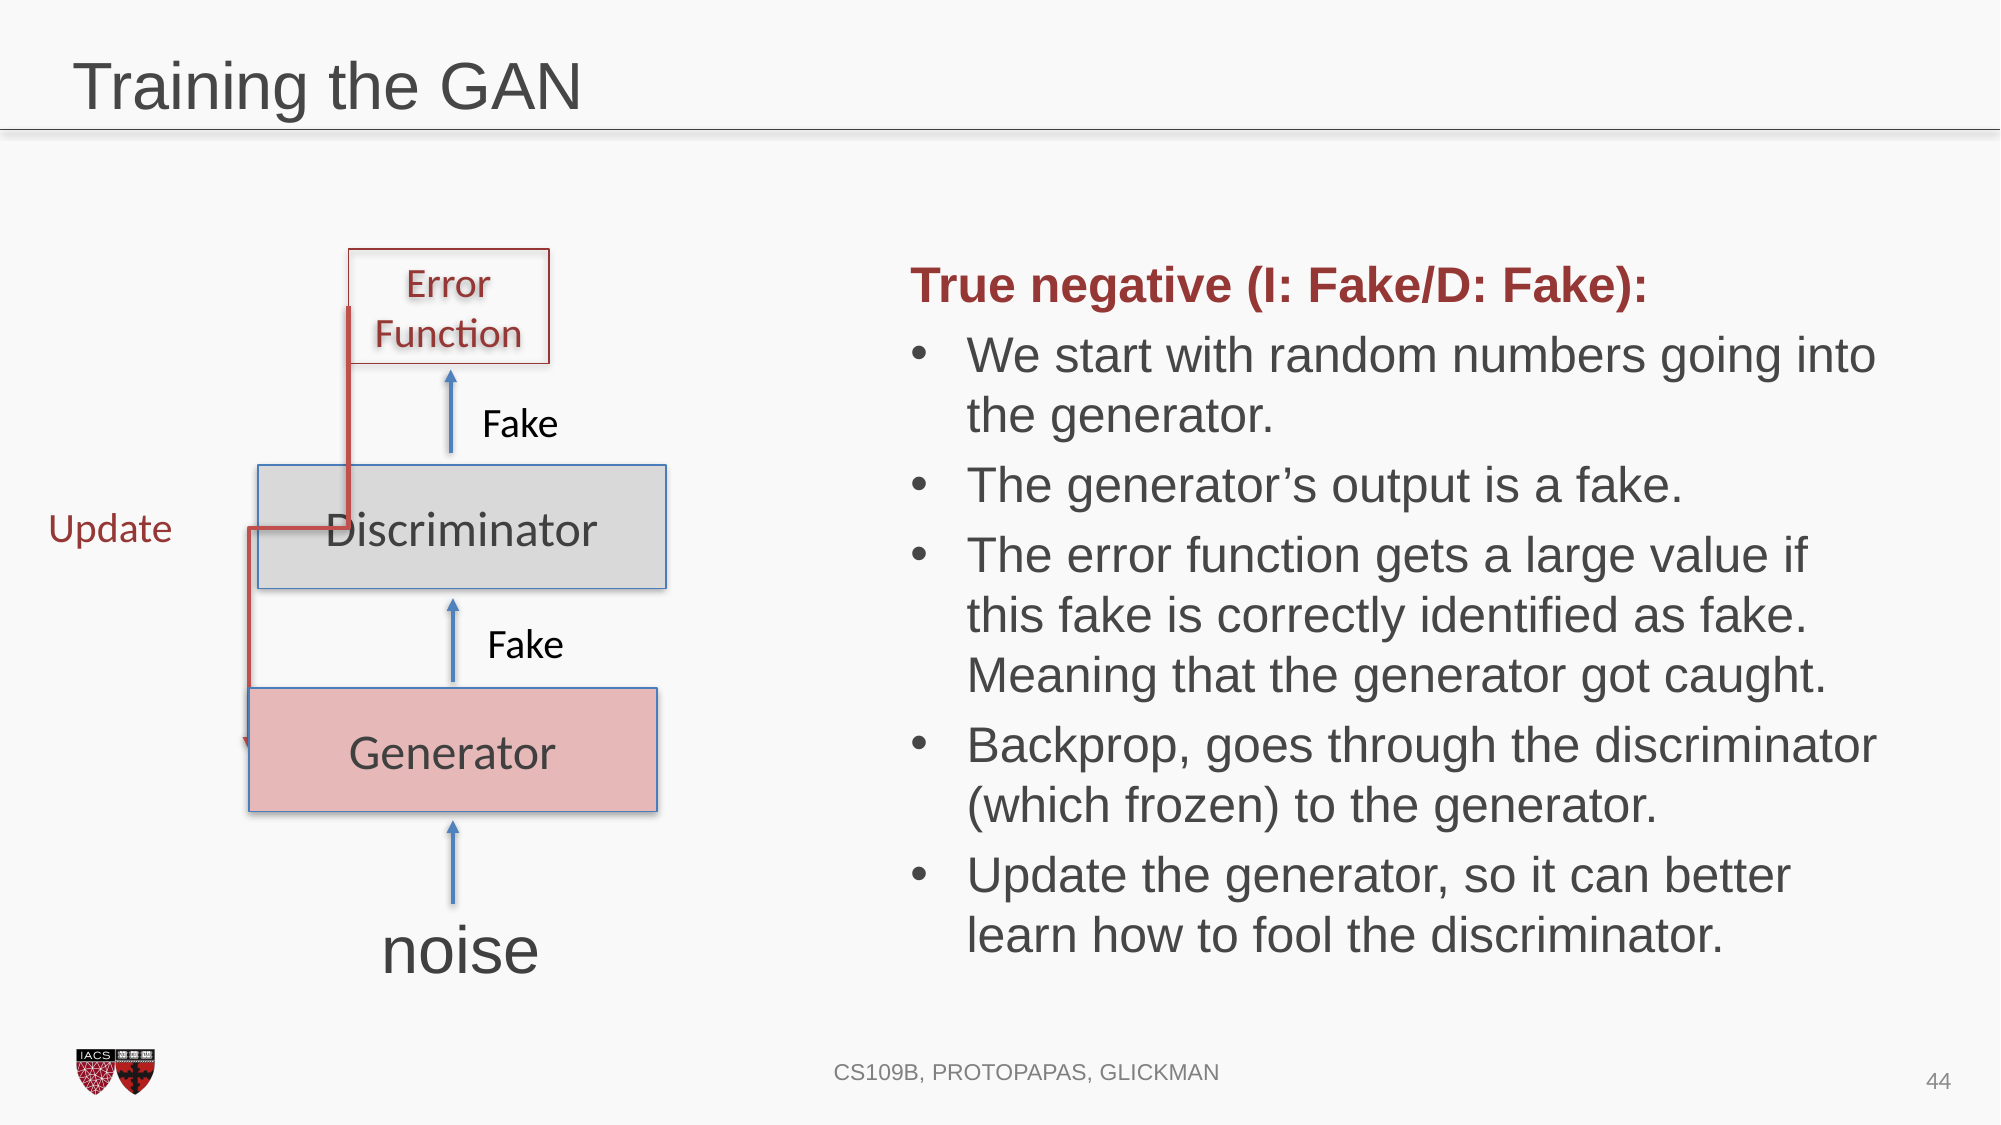

# Training the GAN
True negative (I: Fake/D: Fake):
We start with random numbers going into the generator.
The generator’s output is a fake.
The error function gets a large value if this fake is correctly identified as fake. Meaning that the generator got caught.
Backprop, goes through the discriminator (which frozen) to the generator.
Update the generator, so it can better learn how to fool the discriminator.

Error
Function
Fake
Discriminator
Update
Fake
Generator
noise
44